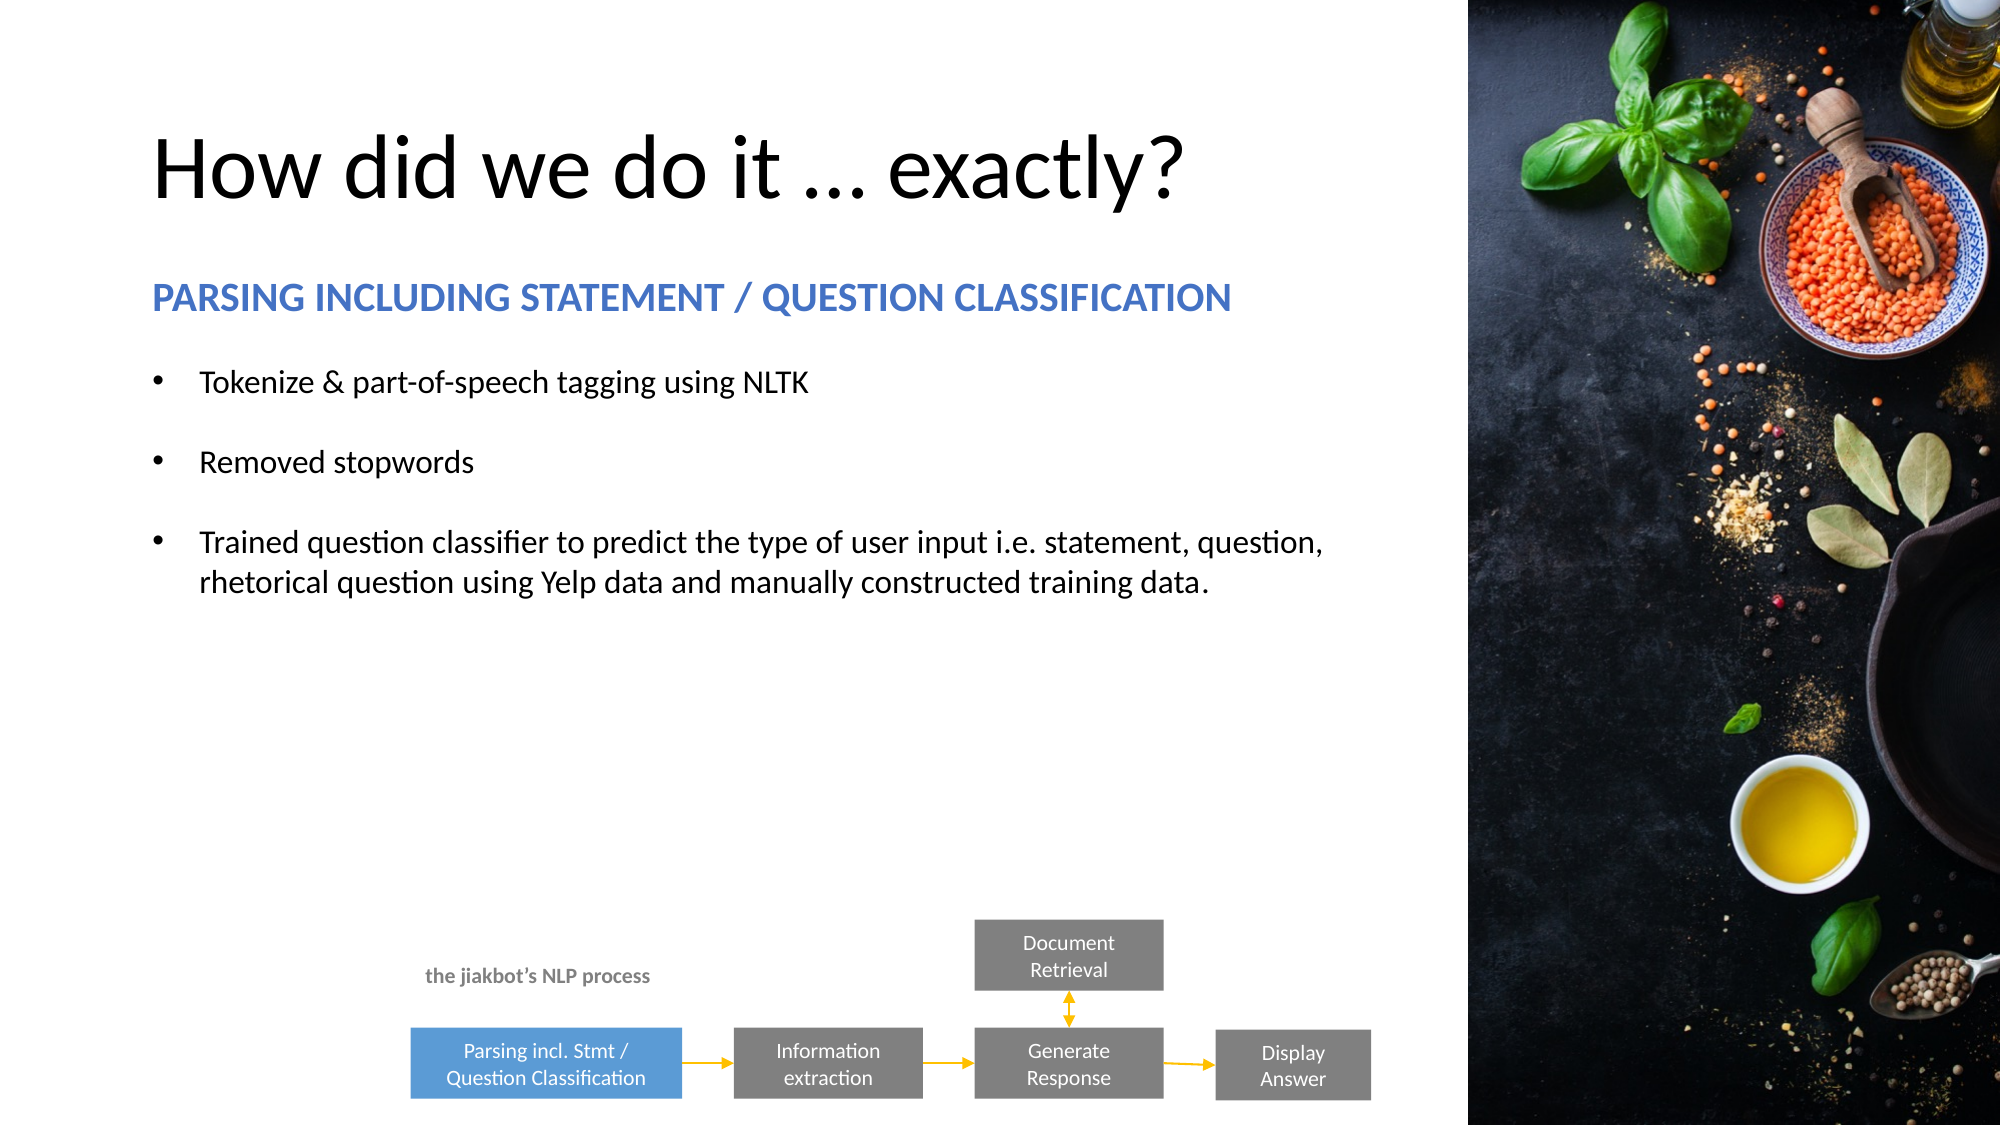

# How did we do it … exactly?
PARSING INCLUDING STATEMENT / QUESTION CLASSIFICATION

Tokenize & part-of-speech tagging using NLTK

Removed stopwords

Trained question classifier to predict the type of user input i.e. statement, question, rhetorical question using Yelp data and manually constructed training data.

Document Retrieval
the jiakbot’s NLP process
Parsing incl. Stmt / Question Classification
Information
extraction
Generate Response
Display Answer